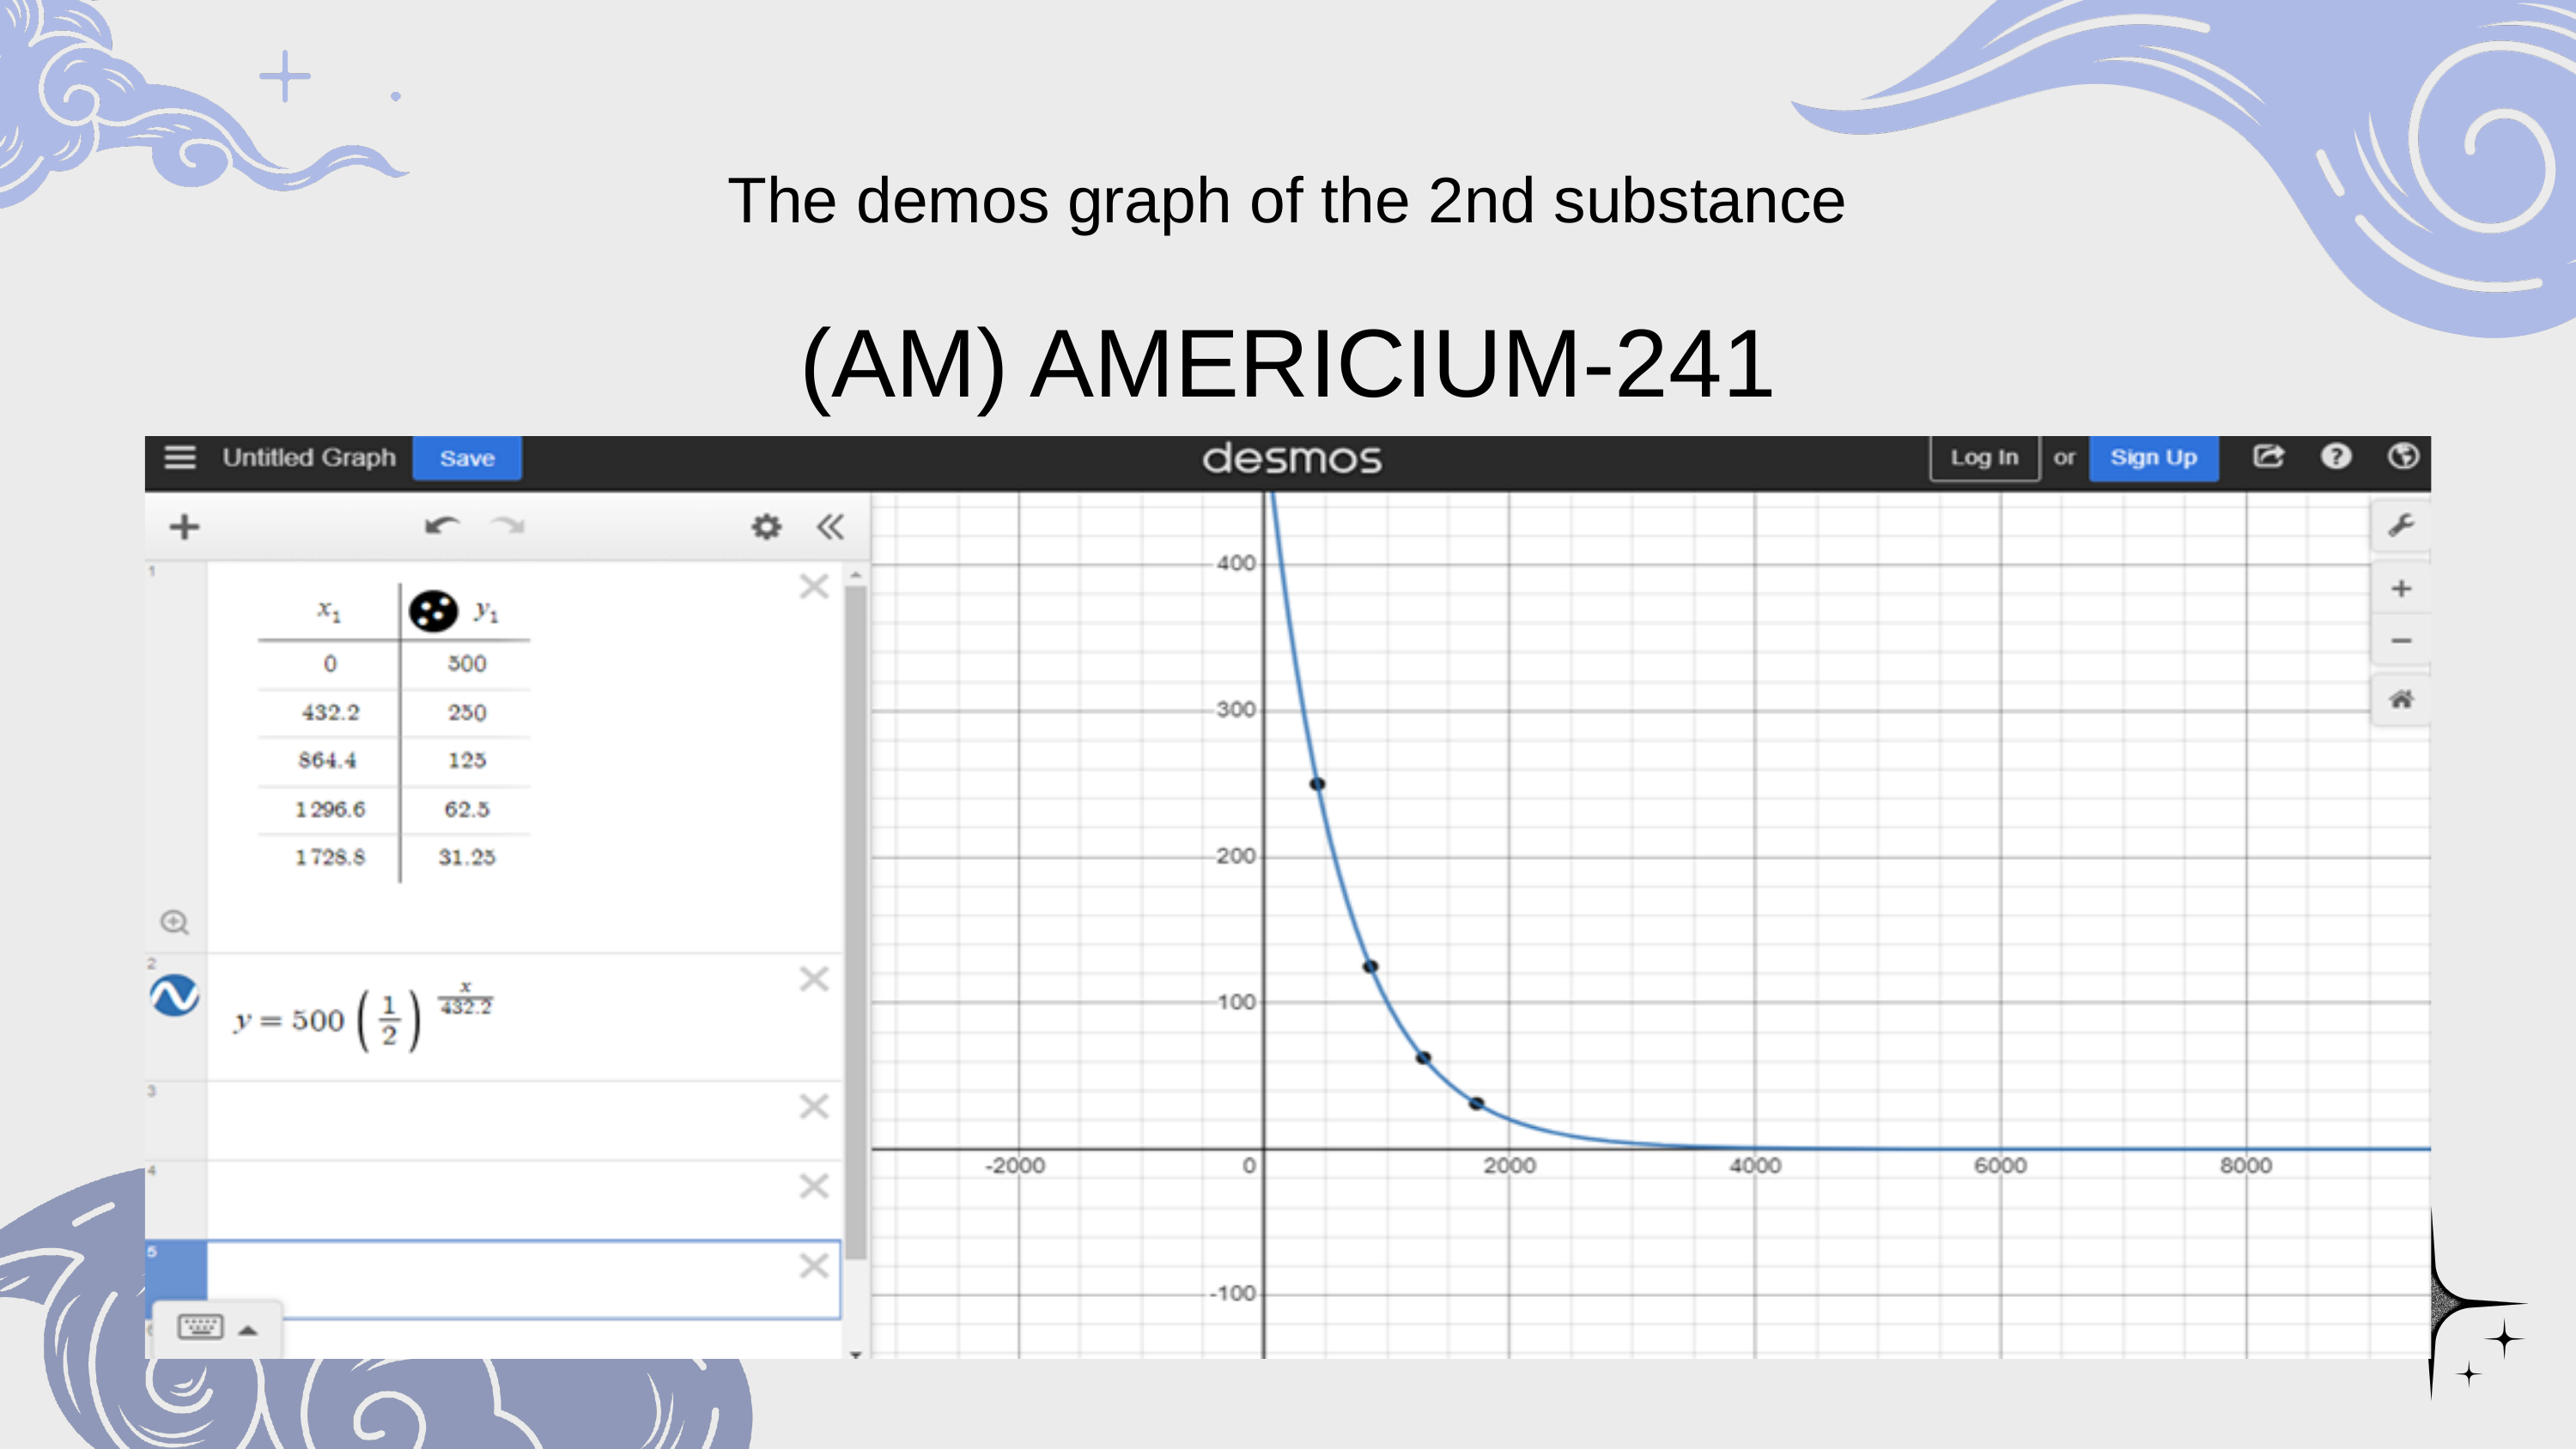

The demos graph of the 2nd substance
(AM) AMERICIUM-241